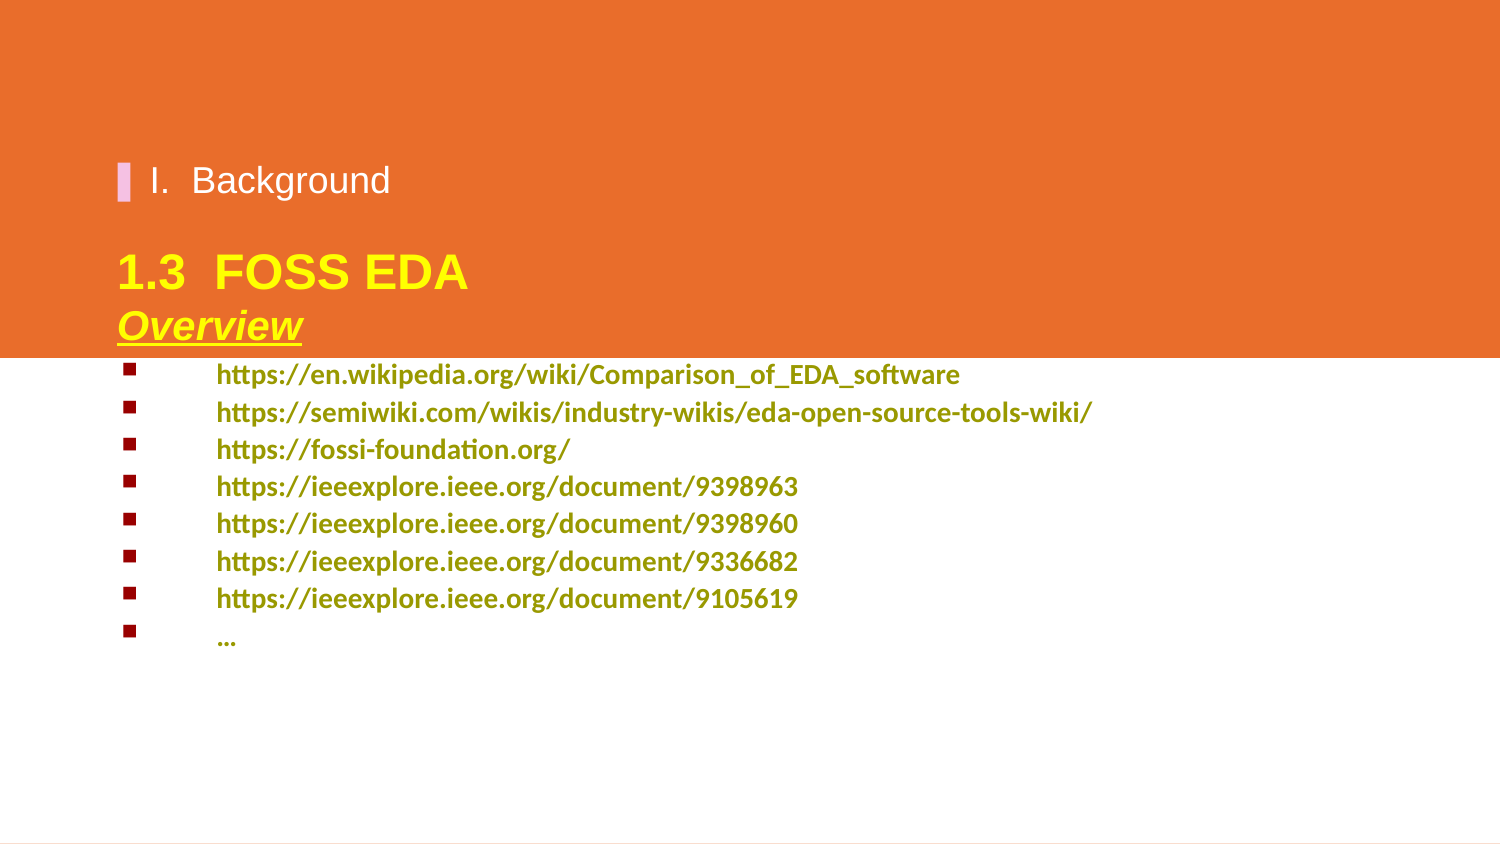

I.  Background

1.3  FOSS EDA
Overview
https://en.wikipedia.org/wiki/Comparison_of_EDA_software
https://semiwiki.com/wikis/industry-wikis/eda-open-source-tools-wiki/
https://fossi-foundation.org/
https://ieeexplore.ieee.org/document/9398963
https://ieeexplore.ieee.org/document/9398960
https://ieeexplore.ieee.org/document/9336682
https://ieeexplore.ieee.org/document/9105619
…

https://sel4.systems